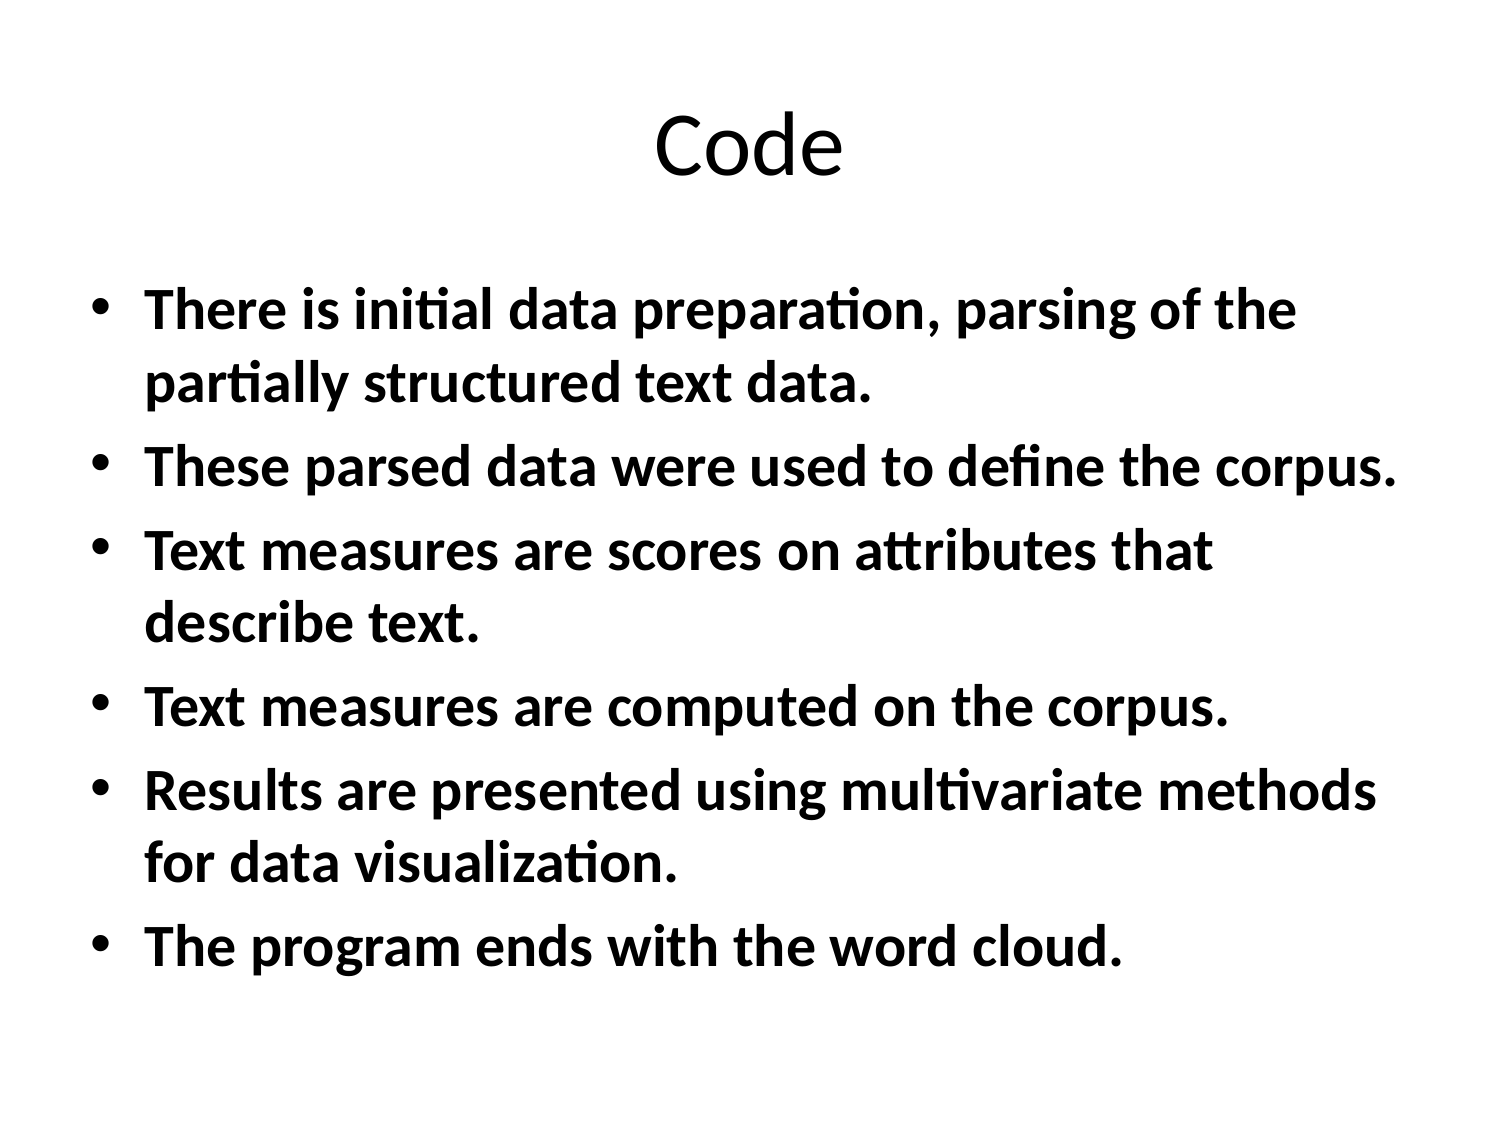

# Code
There is initial data preparation, parsing of the partially structured text data.
These parsed data were used to define the corpus.
Text measures are scores on attributes that describe text.
Text measures are computed on the corpus.
Results are presented using multivariate methods for data visualization.
The program ends with the word cloud.